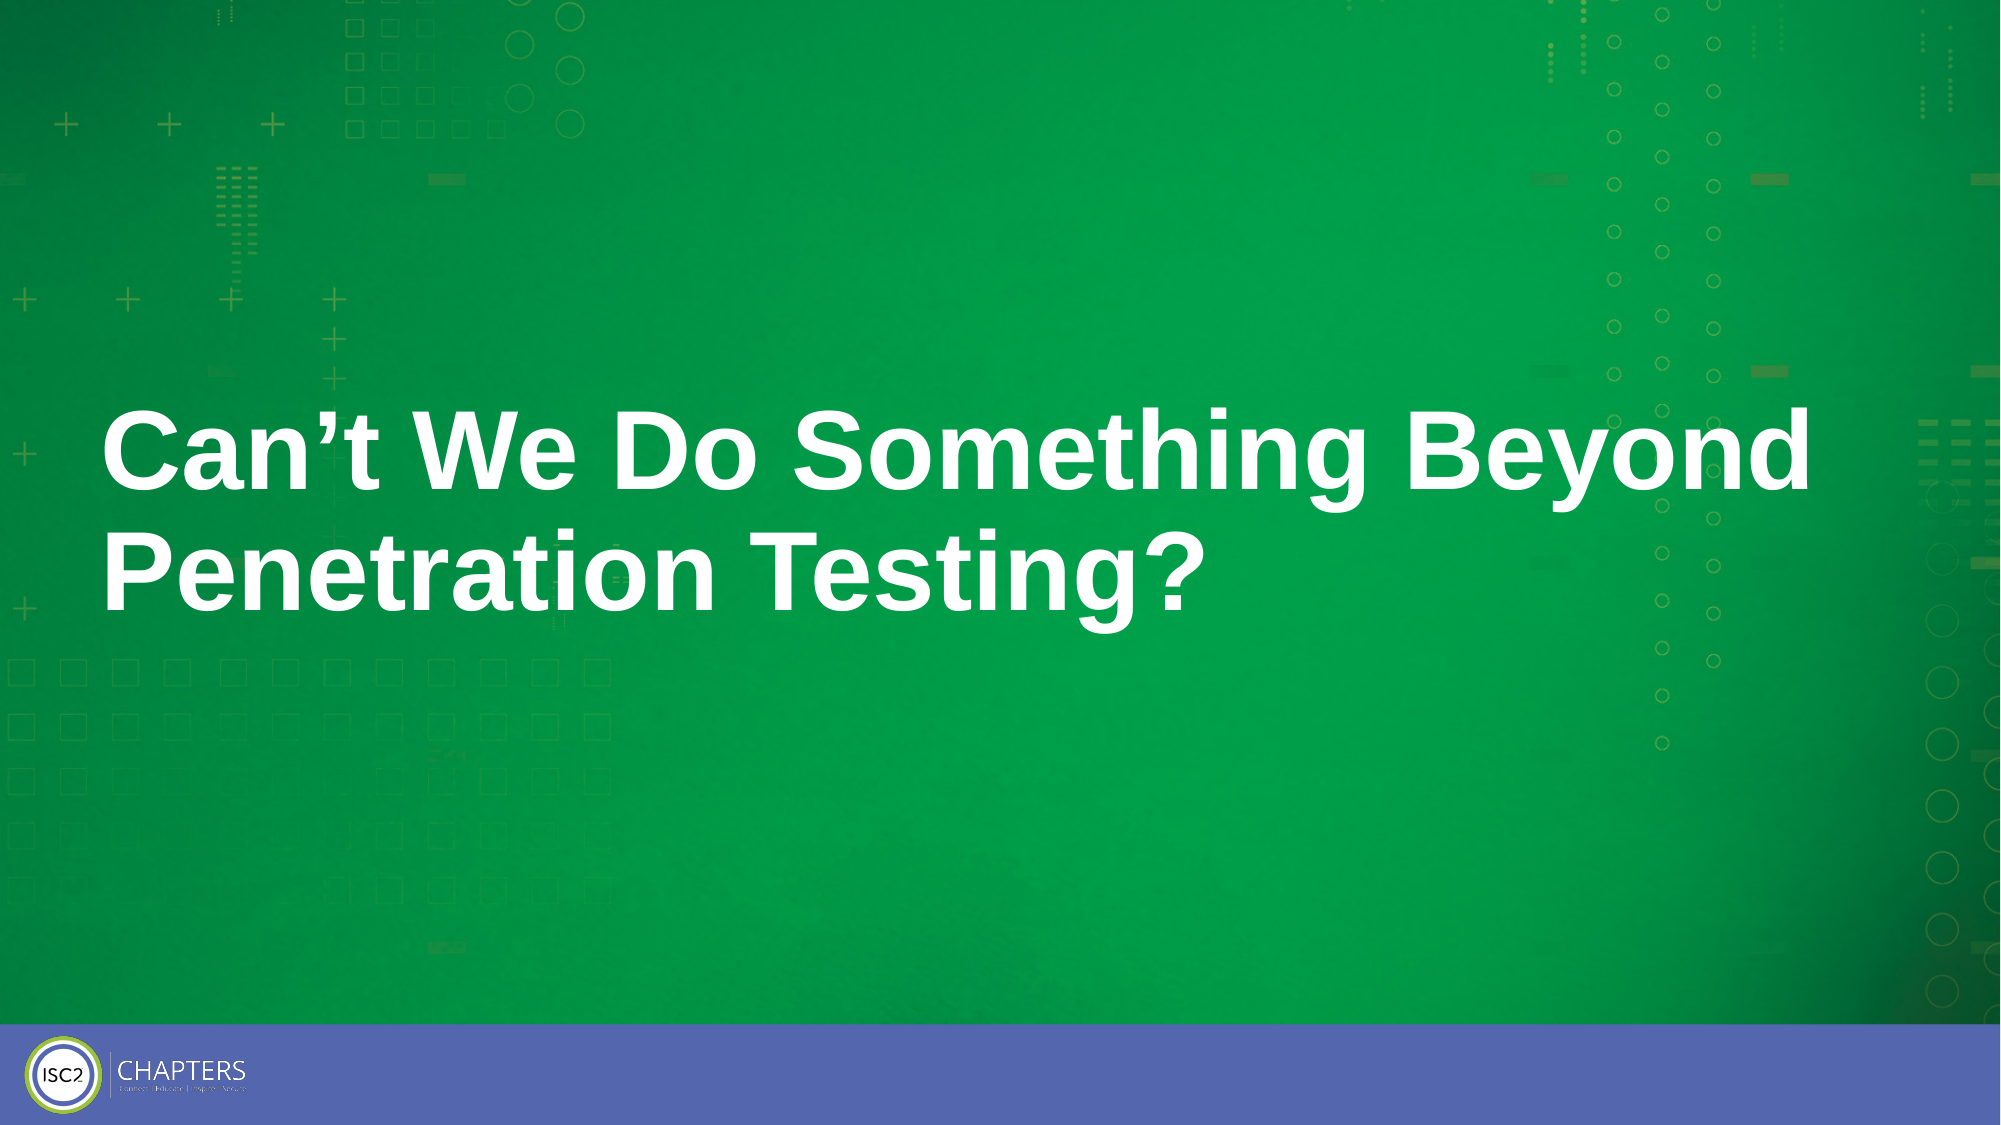

Can’t We Do Something Beyond Penetration Testing?